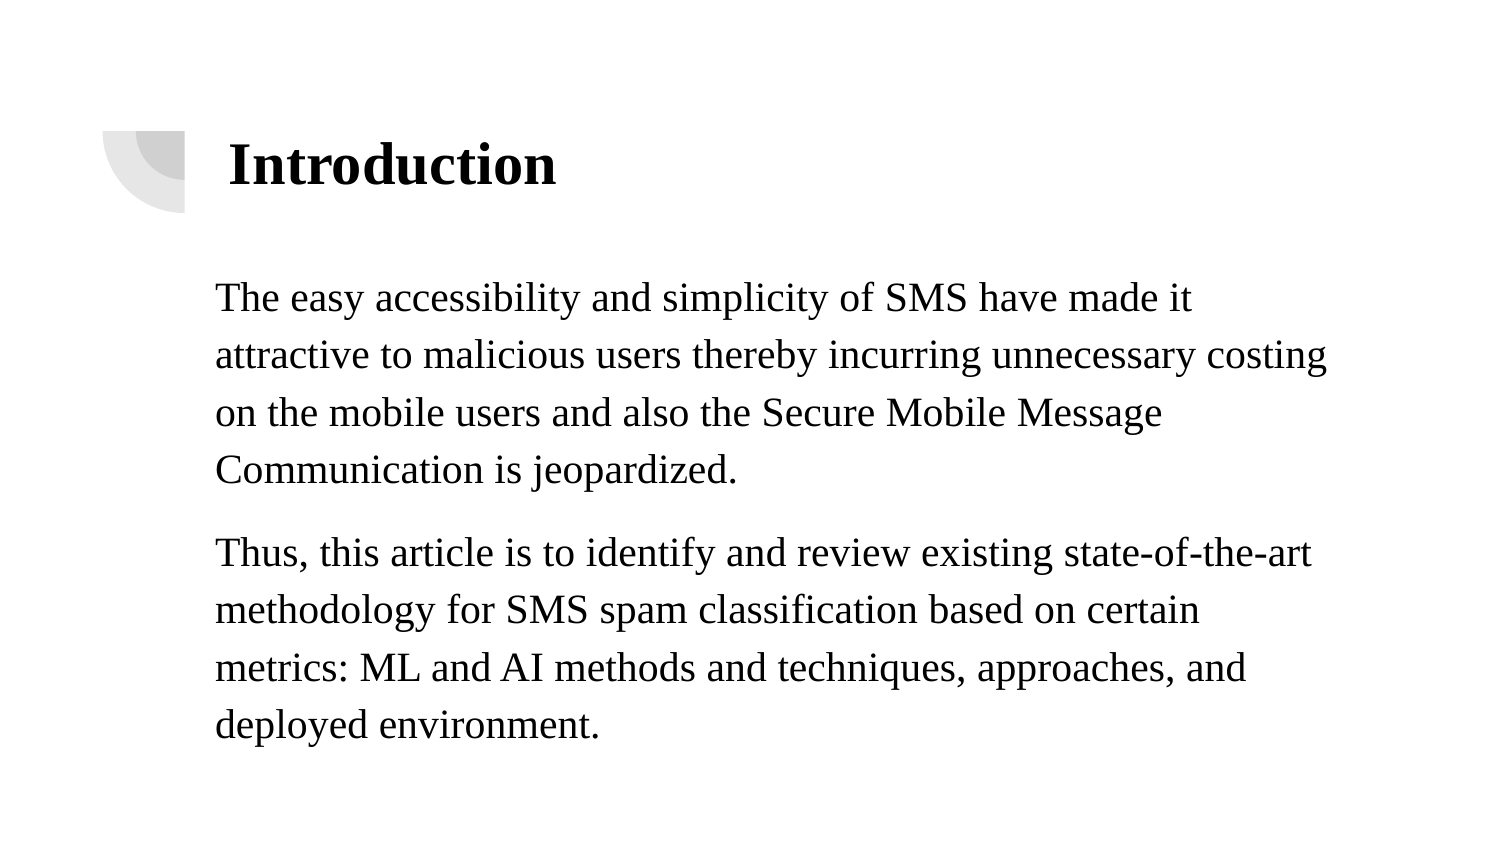

# Introduction
The easy accessibility and simplicity of SMS have made it attractive to malicious users thereby incurring unnecessary costing on the mobile users and also the Secure Mobile Message Communication is jeopardized.
Thus, this article is to identify and review existing state-of-the-art methodology for SMS spam classification based on certain metrics: ML and AI methods and techniques, approaches, and deployed environment.